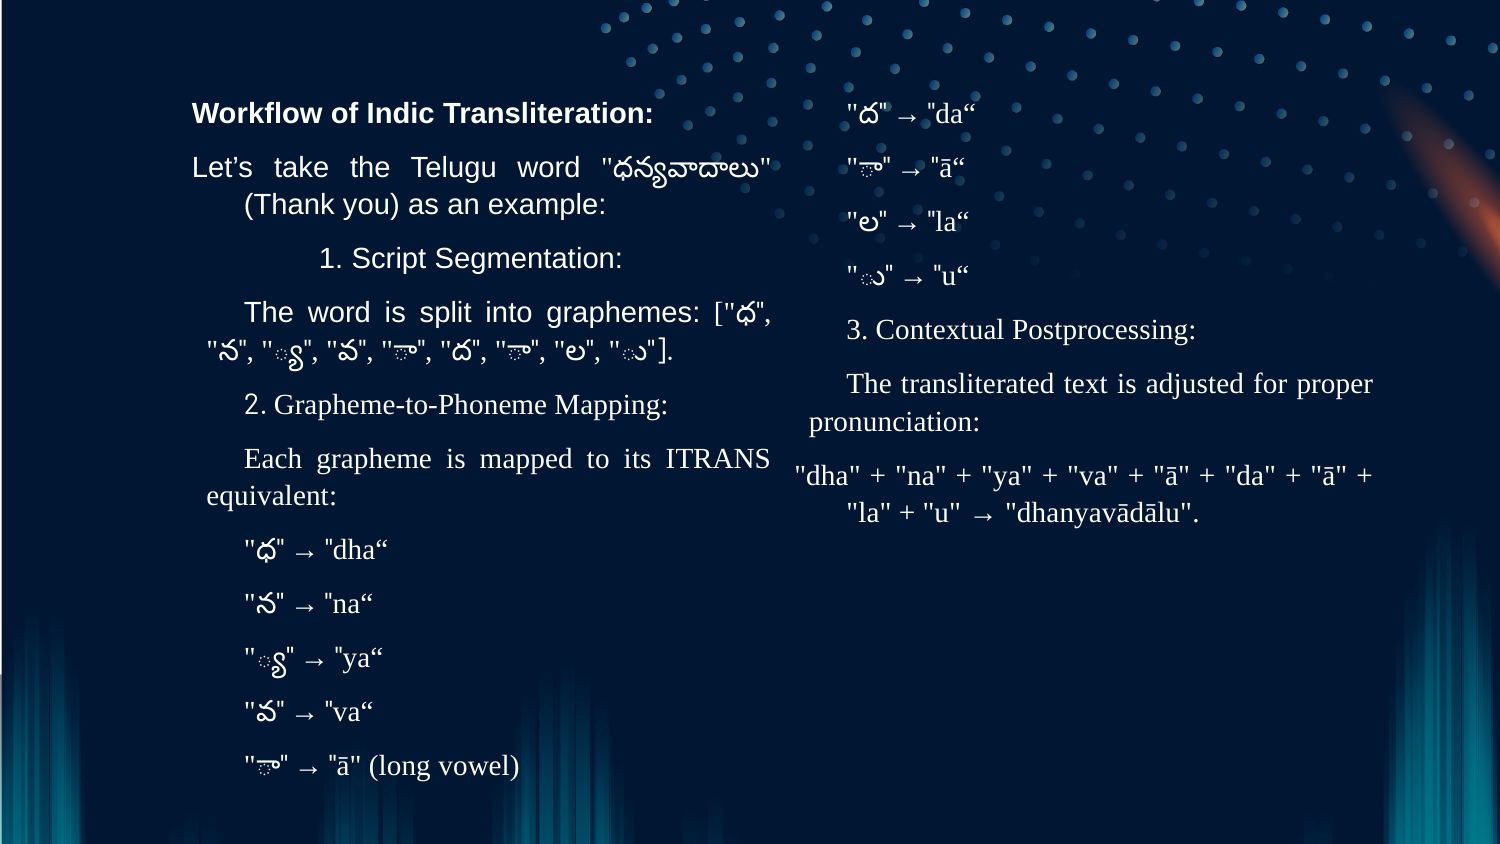

Workflow of Indic Transliteration:
Let’s take the Telugu word "ధన్యవాదాలు" (Thank you) as an example:
	1. Script Segmentation:
The word is split into graphemes: ["ధ", "న", "్య", "వ", "ా", "ద", "ా", "ల", "ు"].
2. Grapheme-to-Phoneme Mapping:
Each grapheme is mapped to its ITRANS equivalent:
"ధ" → "dha“
"న" → "na“
"్య" → "ya“
"వ" → "va“
"ా" → "ā" (long vowel)
"ద" → "da“
"ా" → "ā“
"ల" → "la“
"ు" → "u“
3. Contextual Postprocessing:
The transliterated text is adjusted for proper pronunciation:
"dha" + "na" + "ya" + "va" + "ā" + "da" + "ā" + "la" + "u" → "dhanyavādālu".